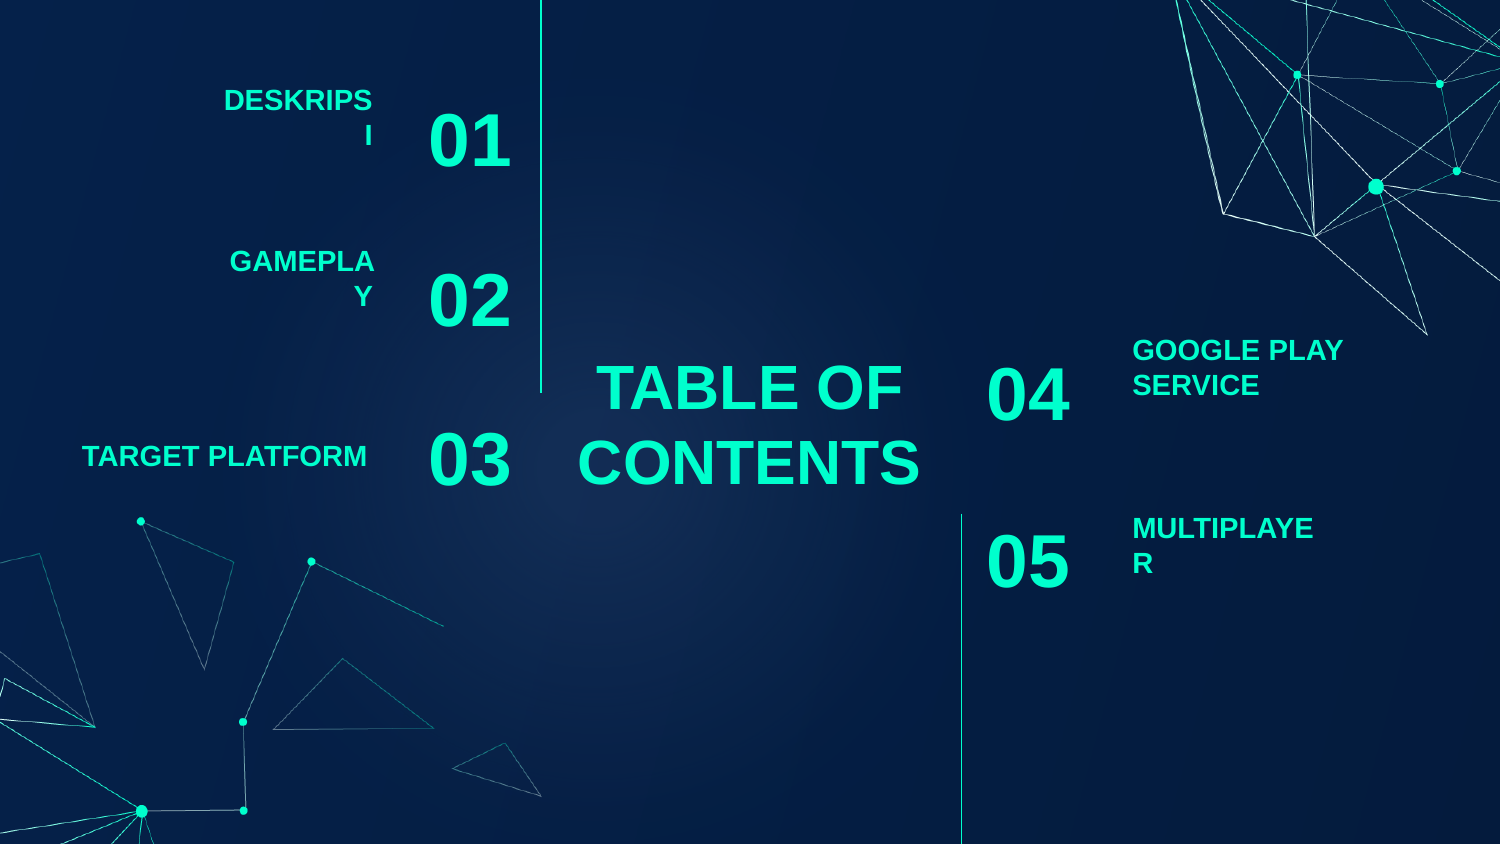

01
DESKRIPSI
02
GAMEPLAY
04
# TABLE OF CONTENTS
GOOGLE PLAY SERVICE
TARGET PLATFORM
03
05
MULTIPLAYER